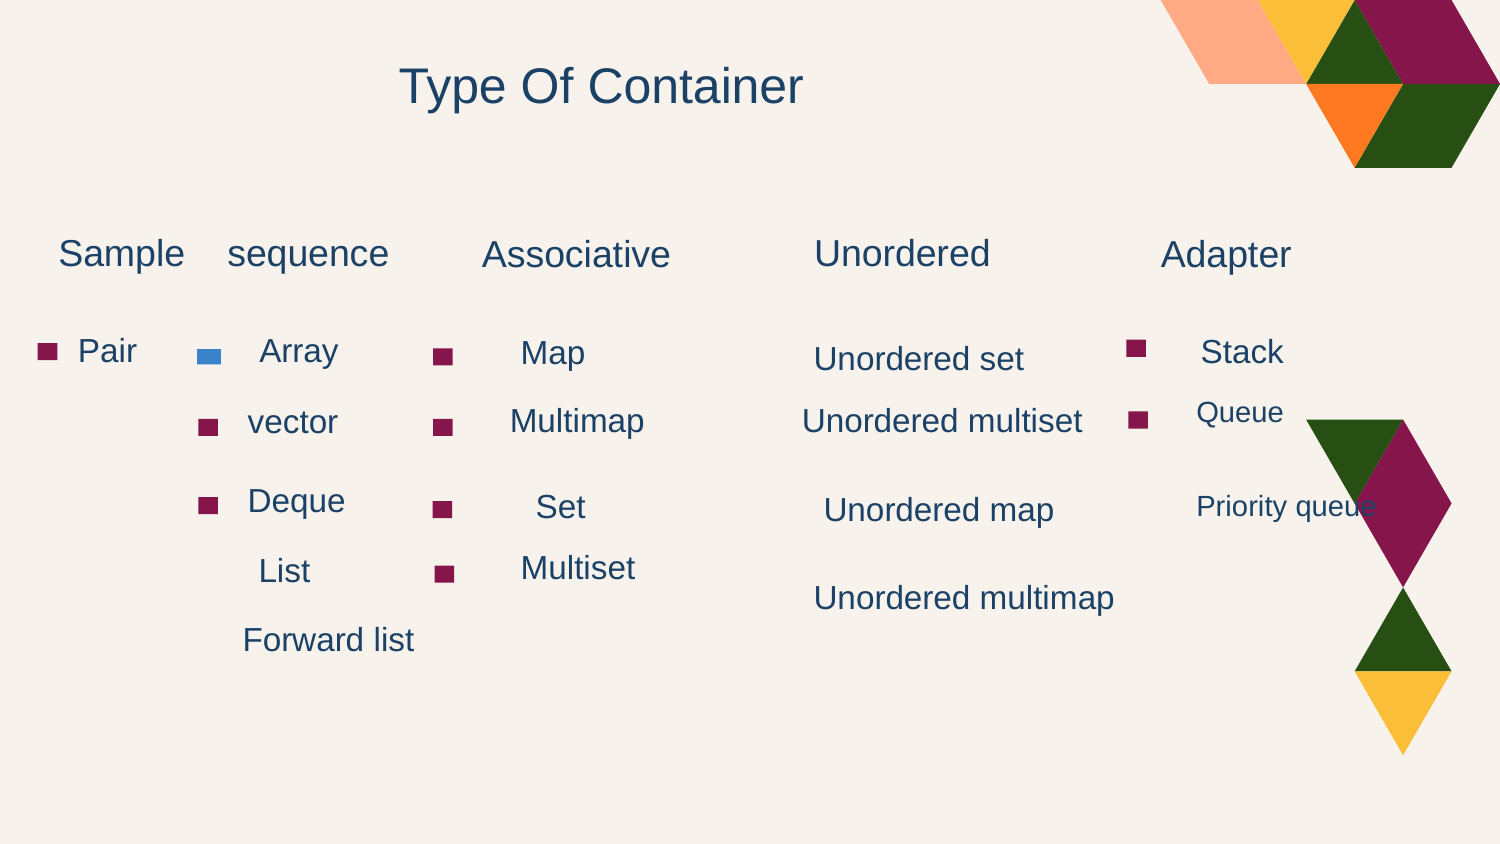

Type Of Container
Unordered
sequence
Sample
Associative
Adapter
Pair
Array
Stack
Map
Unordered set

Queue
Unordered multiset
Multimap
vector

Deque
Set
Unordered map
Priority queue

Multiset
List

Unordered multimap
Forward list